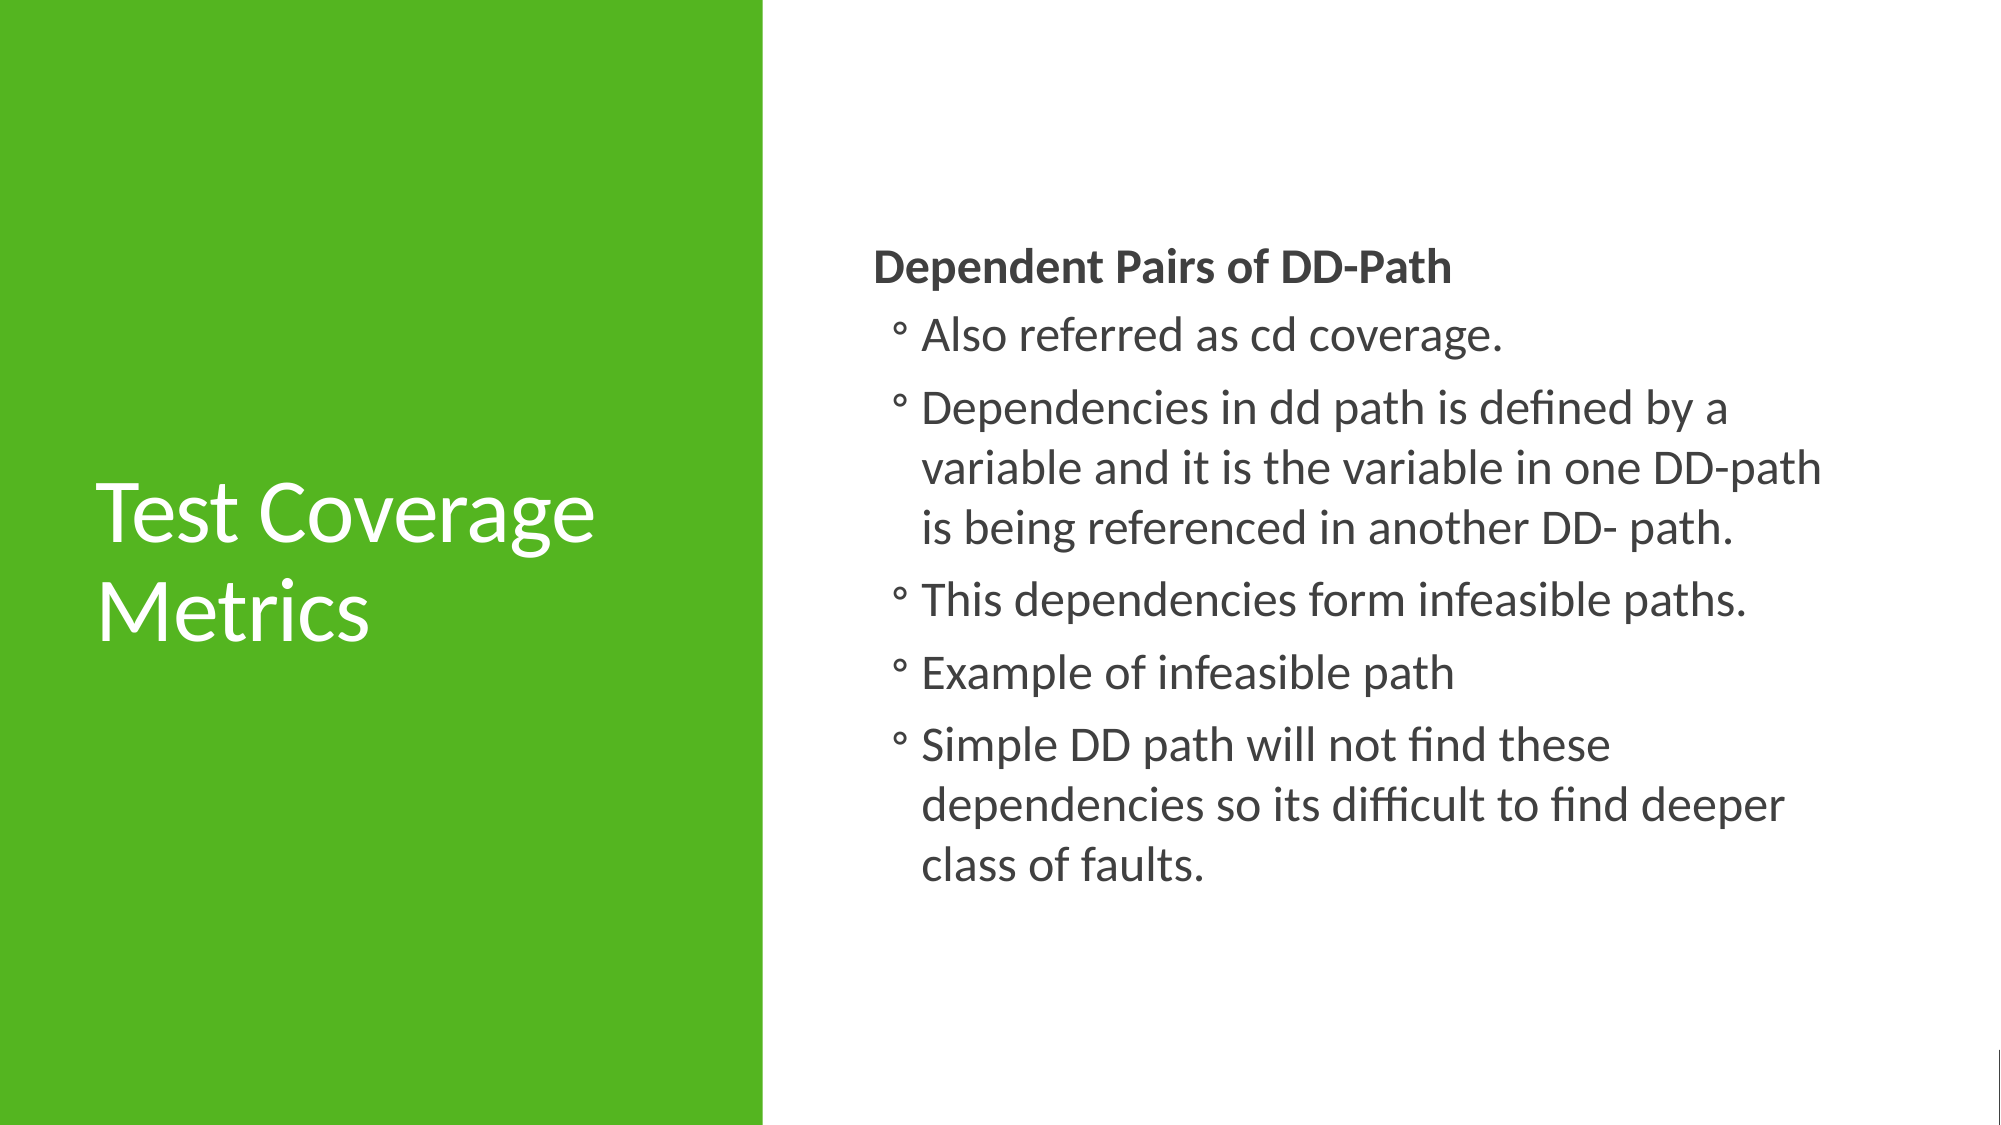

# Test Coverage Metrics
Dependent Pairs of DD-Path
Also referred as cd coverage.
Dependencies in dd path is defined by a variable and it is the variable in one DD-path is being referenced in another DD- path.
This dependencies form infeasible paths.
Example of infeasible path
Simple DD path will not find these dependencies so its difficult to find deeper class of faults.